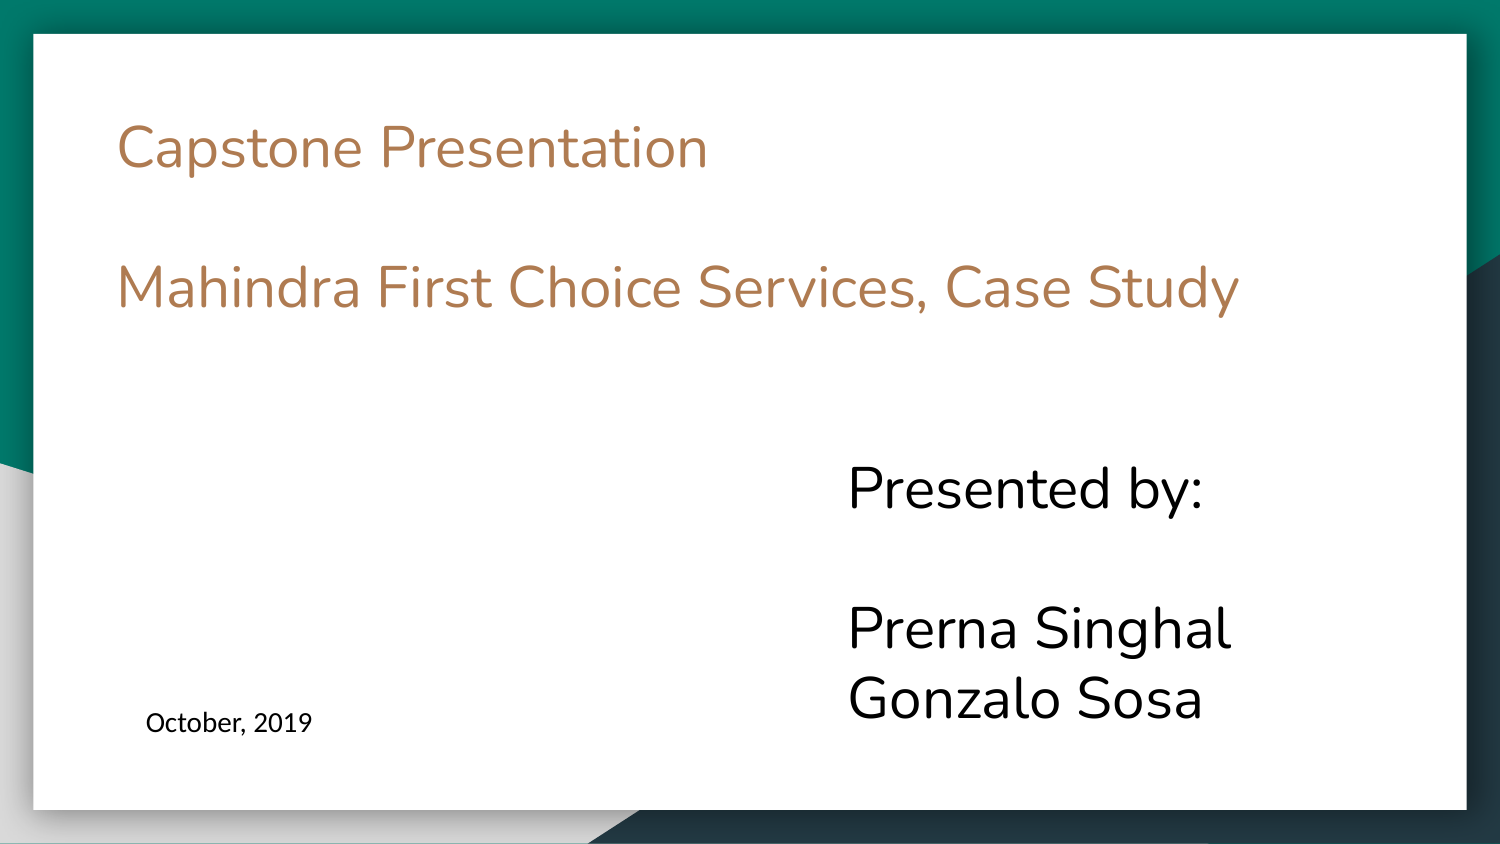

Capstone Presentation

Mahindra First Choice Services, Case Study
Presented by:

Prerna Singhal
Gonzalo Sosa

October, 2019